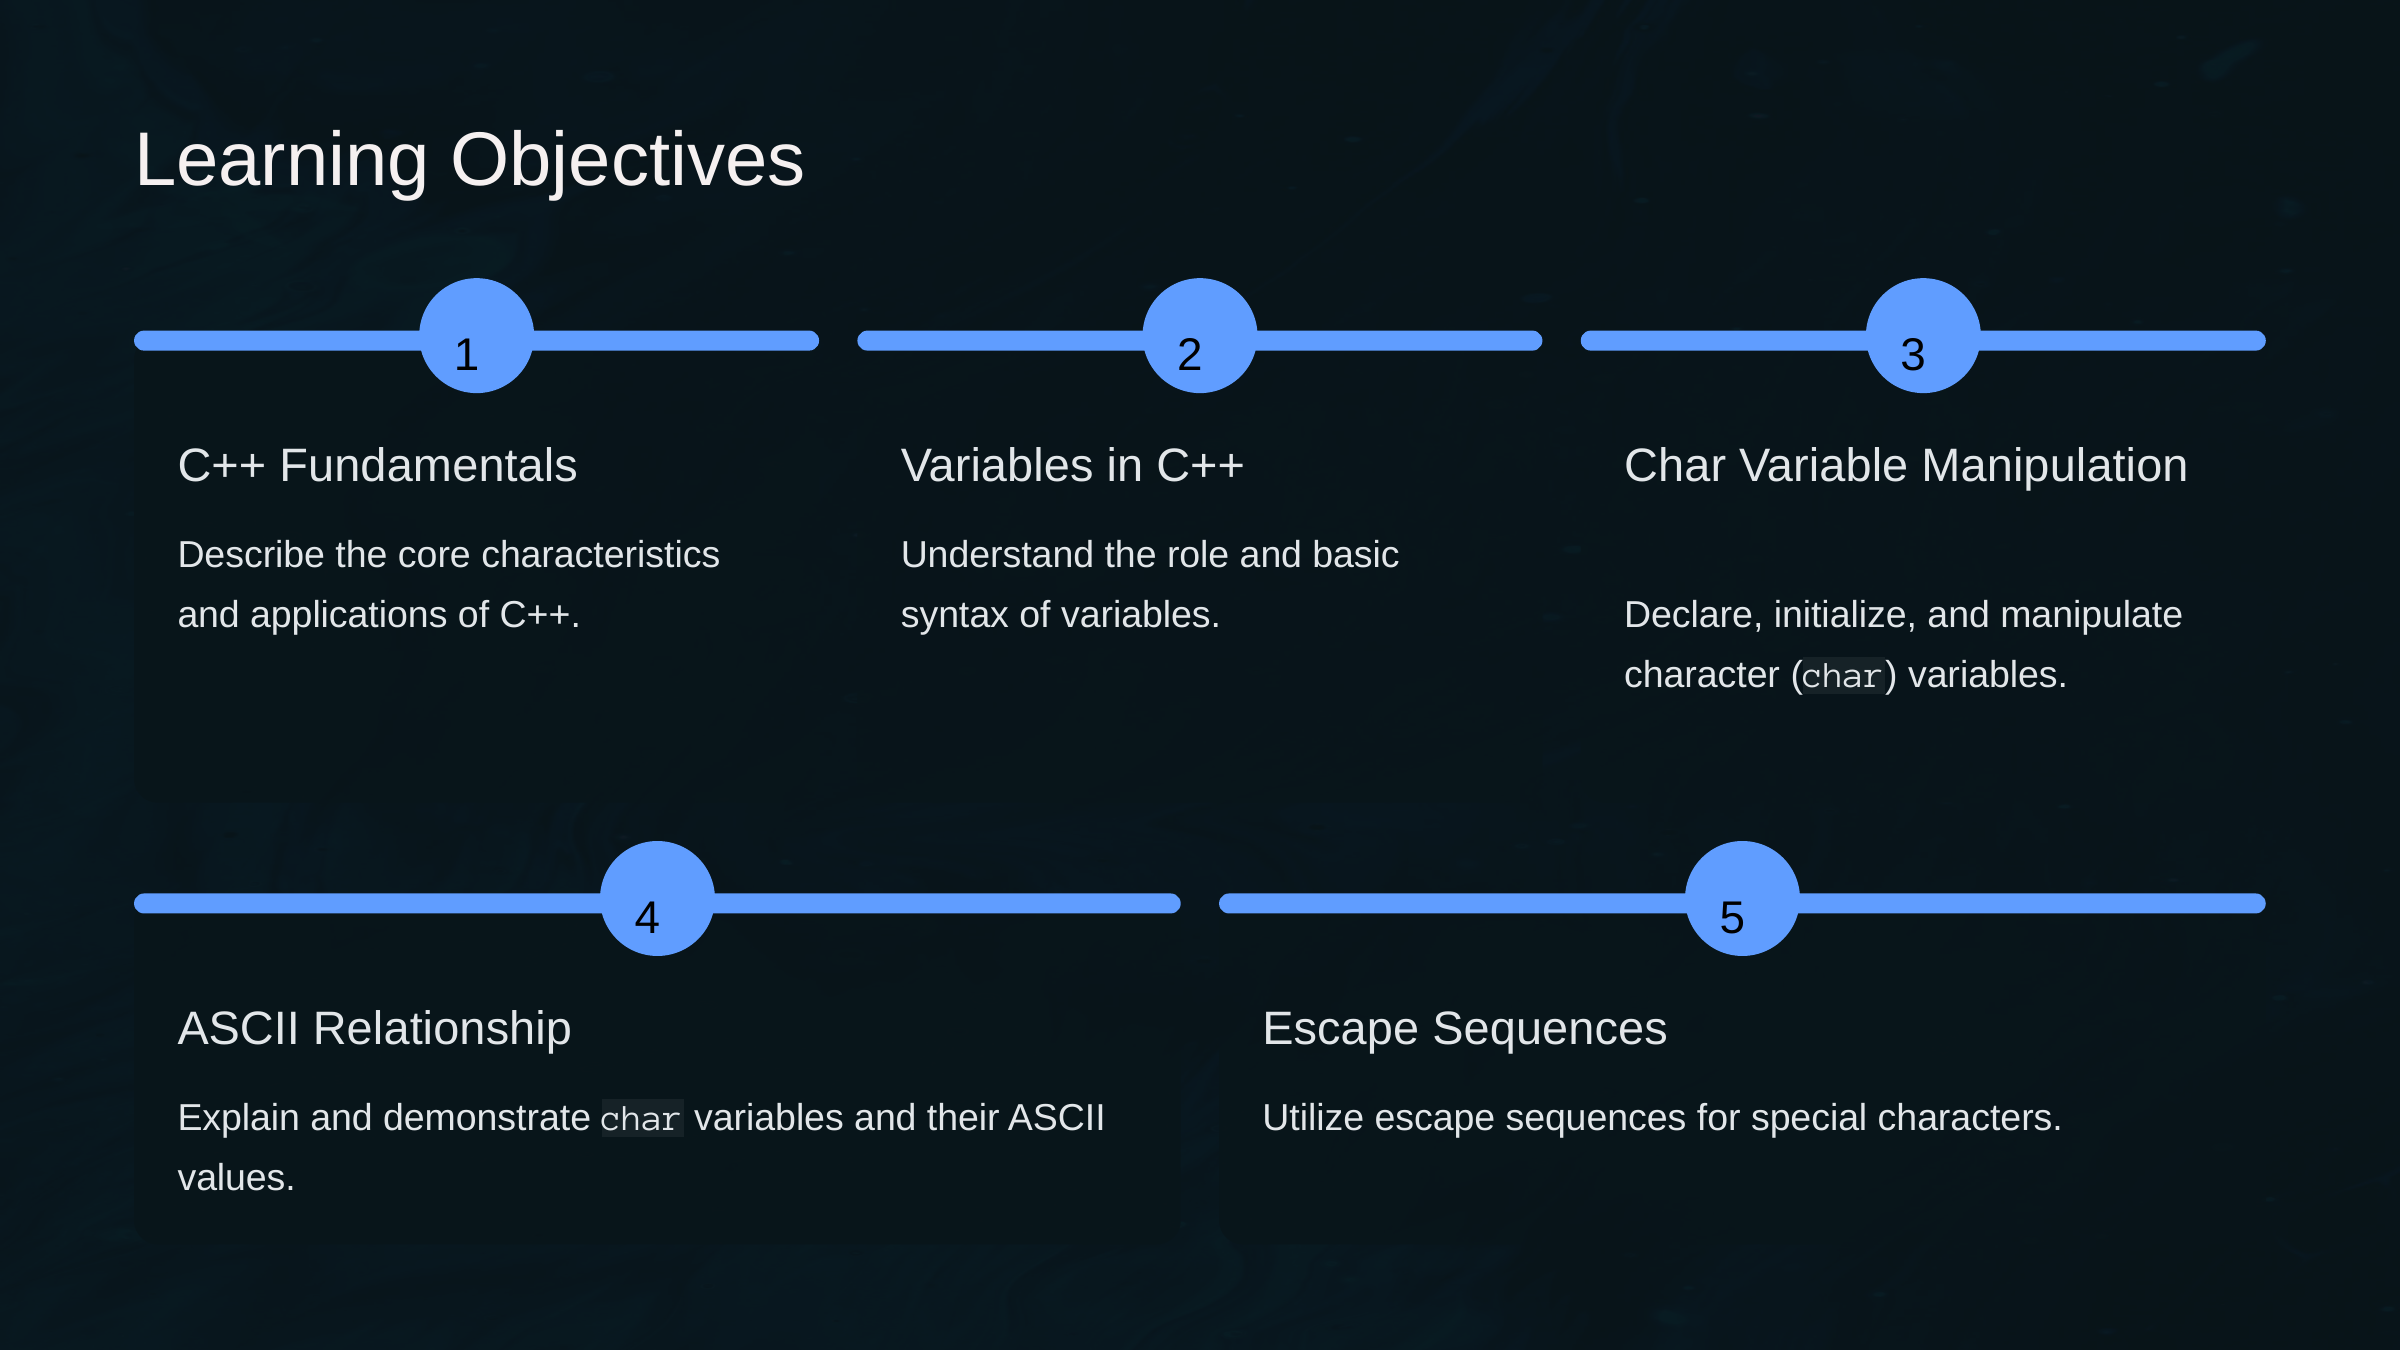

Learning Objectives

1
2
3

C++ Fundamentals
Variables in C++
Char Variable Manipulation
Describe the core characteristics and applications of C++.
Understand the role and basic syntax of variables.
Declare, initialize, and manipulate character (char) variables.

4
5

ASCII Relationship
Escape Sequences
Explain and demonstrate char variables and their ASCII values.
Utilize escape sequences for special characters.